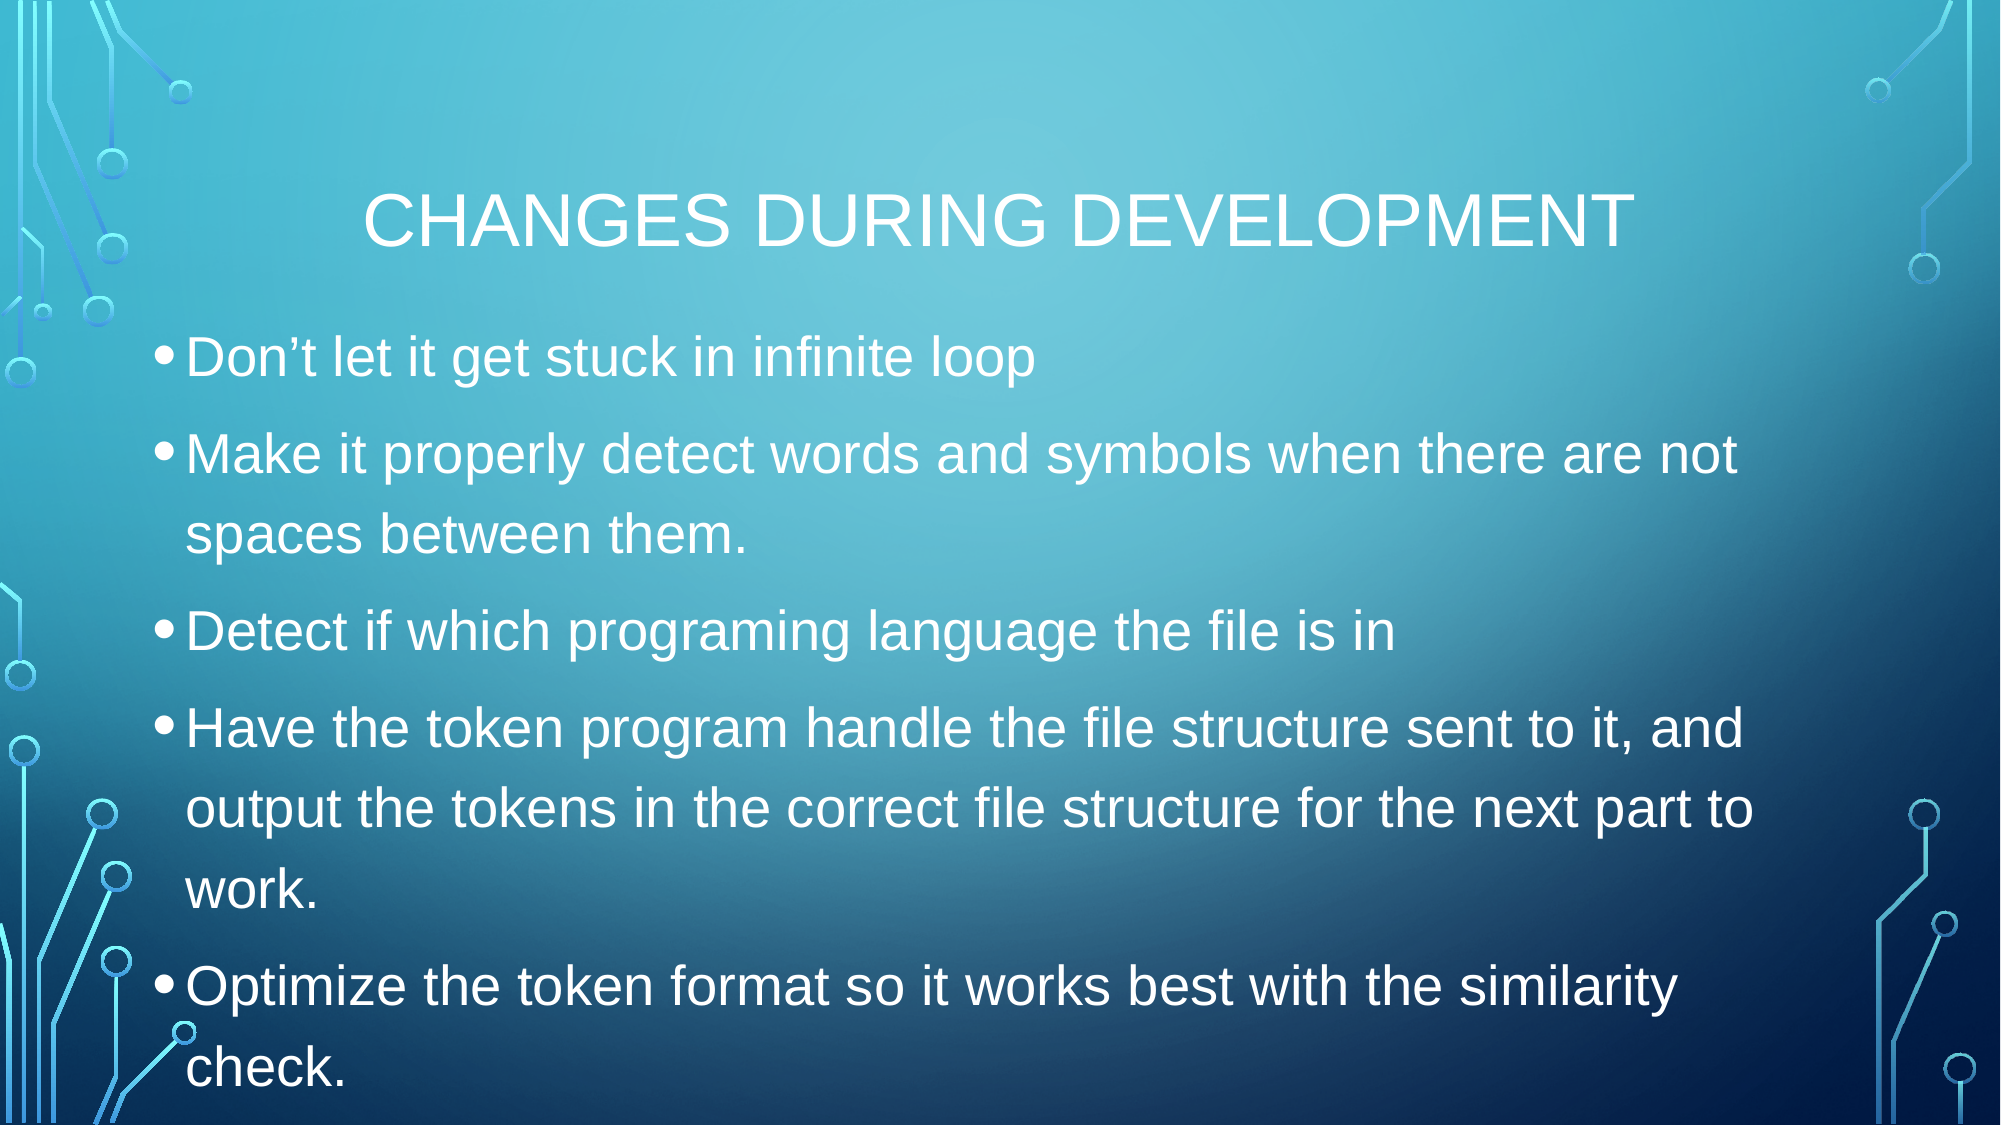

# Changes during development
Don’t let it get stuck in infinite loop
Make it properly detect words and symbols when there are not spaces between them.
Detect if which programing language the file is in
Have the token program handle the file structure sent to it, and output the tokens in the correct file structure for the next part to work.
Optimize the token format so it works best with the similarity check.